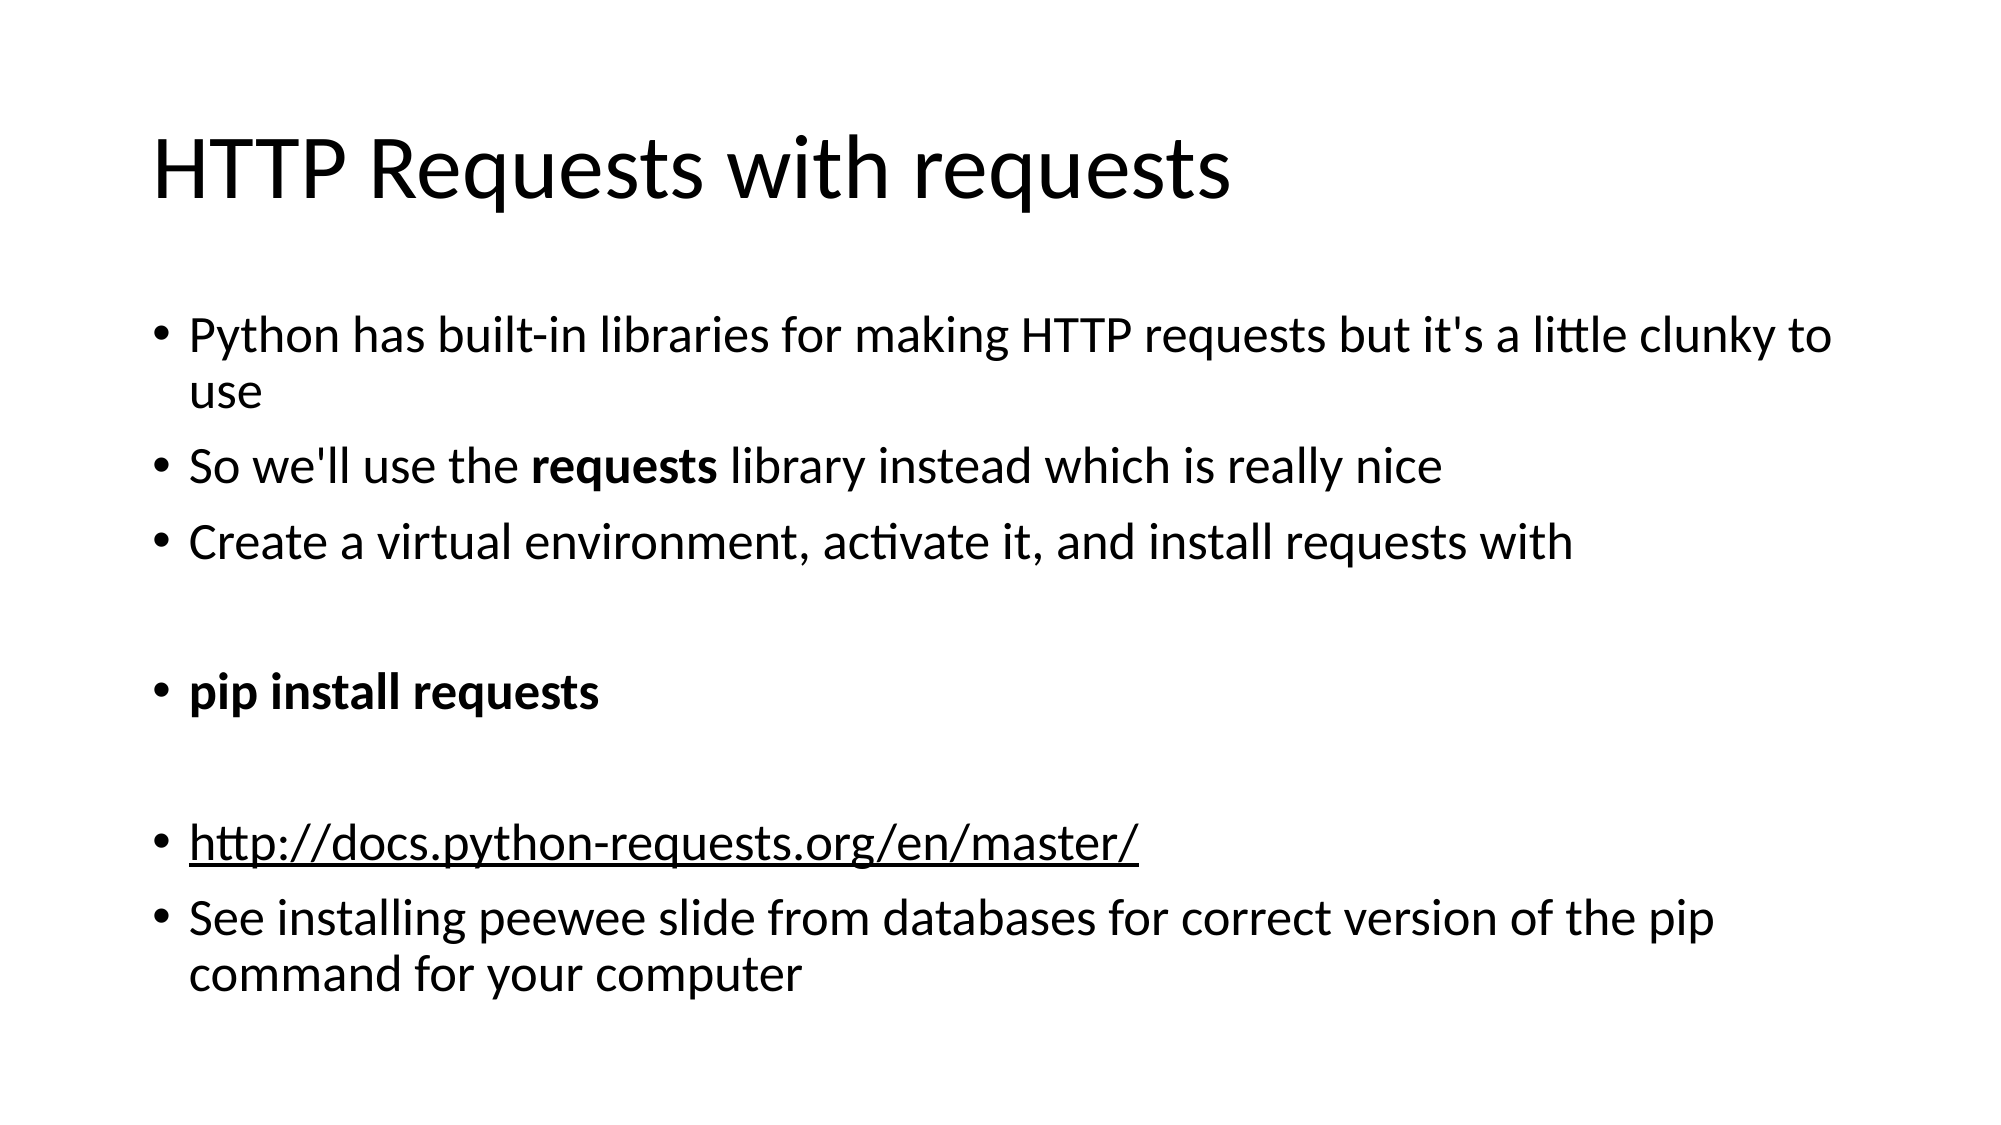

# HTTP Requests with requests
Python has built-in libraries for making HTTP requests but it's a little clunky to use
So we'll use the requests library instead which is really nice
Create a virtual environment, activate it, and install requests with

pip install requests

http://docs.python-requests.org/en/master/
See installing peewee slide from databases for correct version of the pip command for your computer